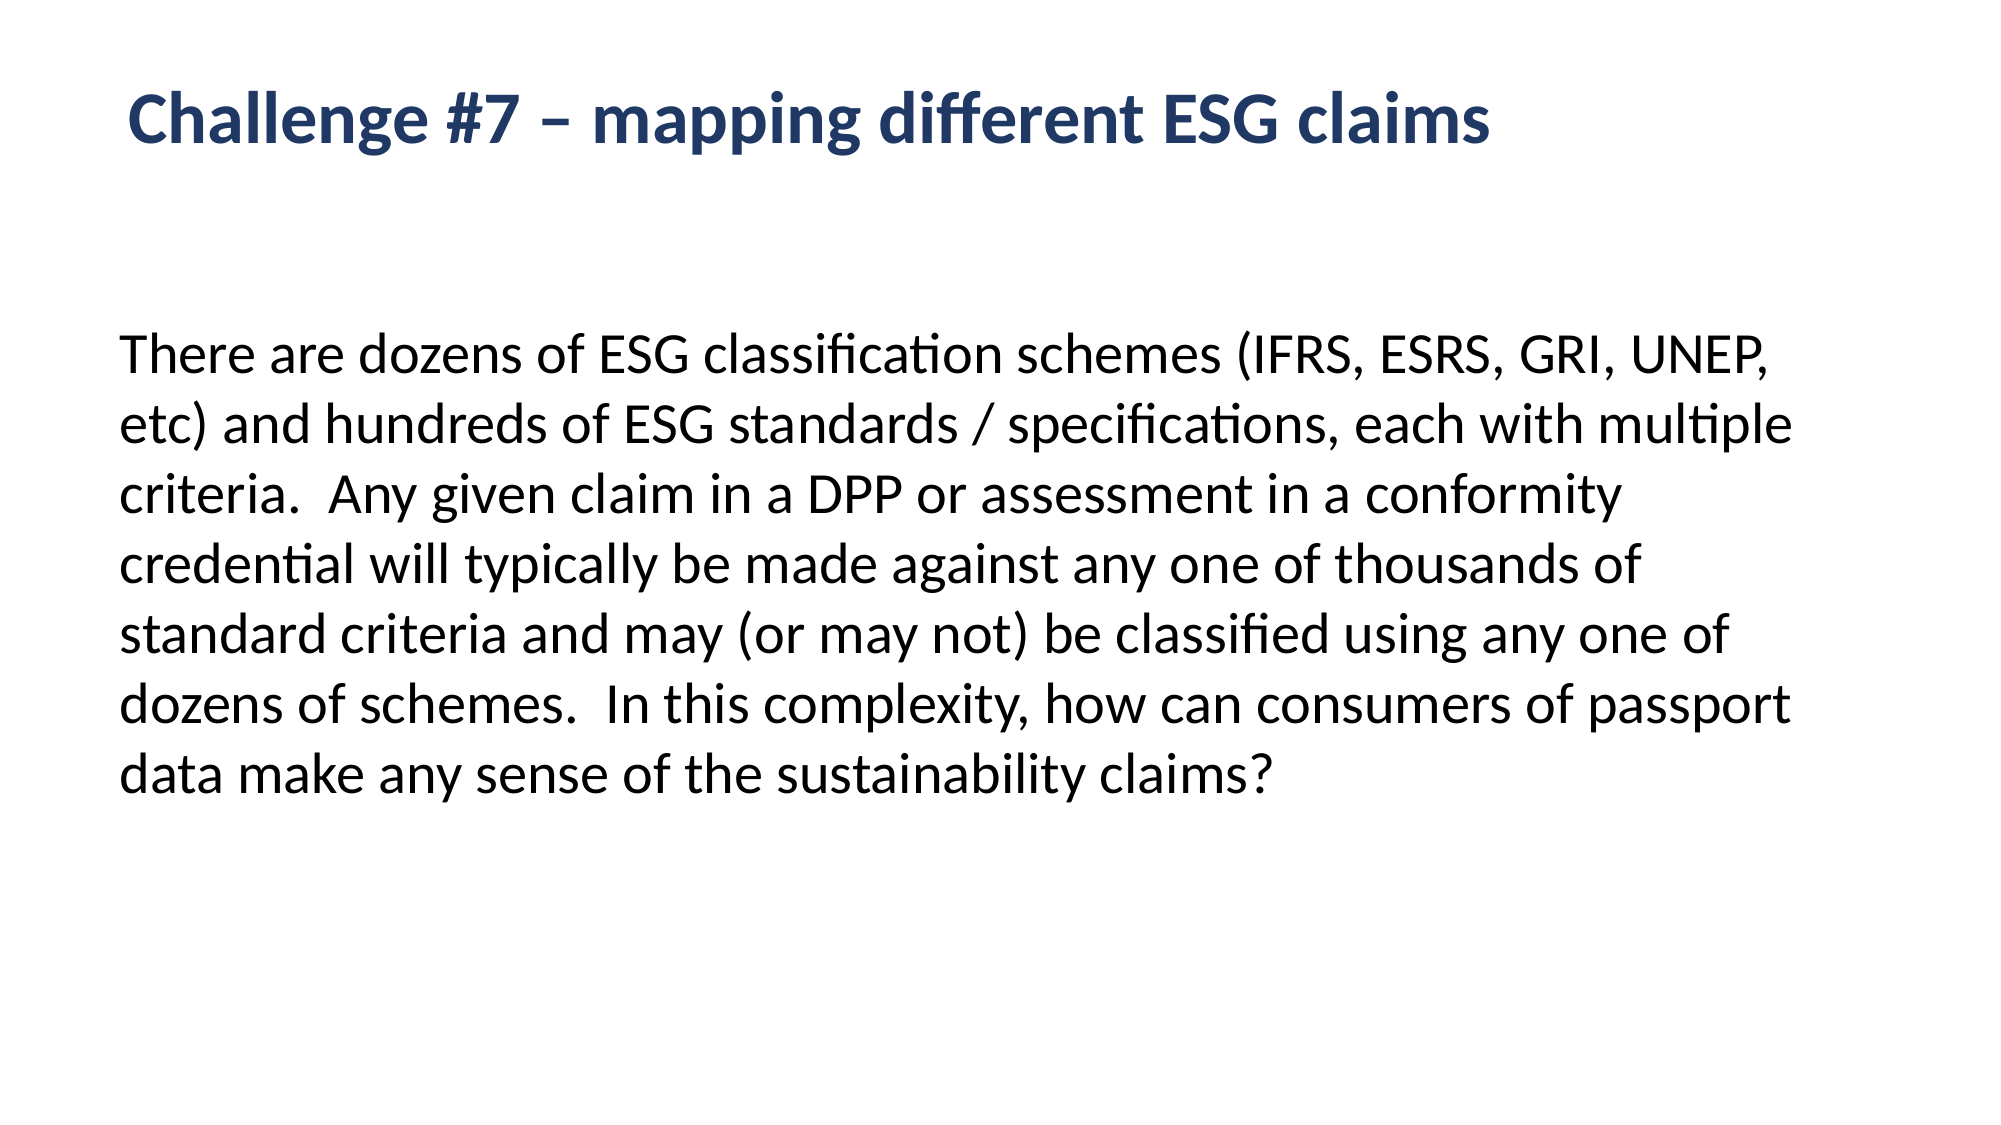

Challenge #7 – mapping different ESG claims
There are dozens of ESG classification schemes (IFRS, ESRS, GRI, UNEP, etc) and hundreds of ESG standards / specifications, each with multiple criteria.  Any given claim in a DPP or assessment in a conformity credential will typically be made against any one of thousands of standard criteria and may (or may not) be classified using any one of dozens of schemes.  In this complexity, how can consumers of passport data make any sense of the sustainability claims?